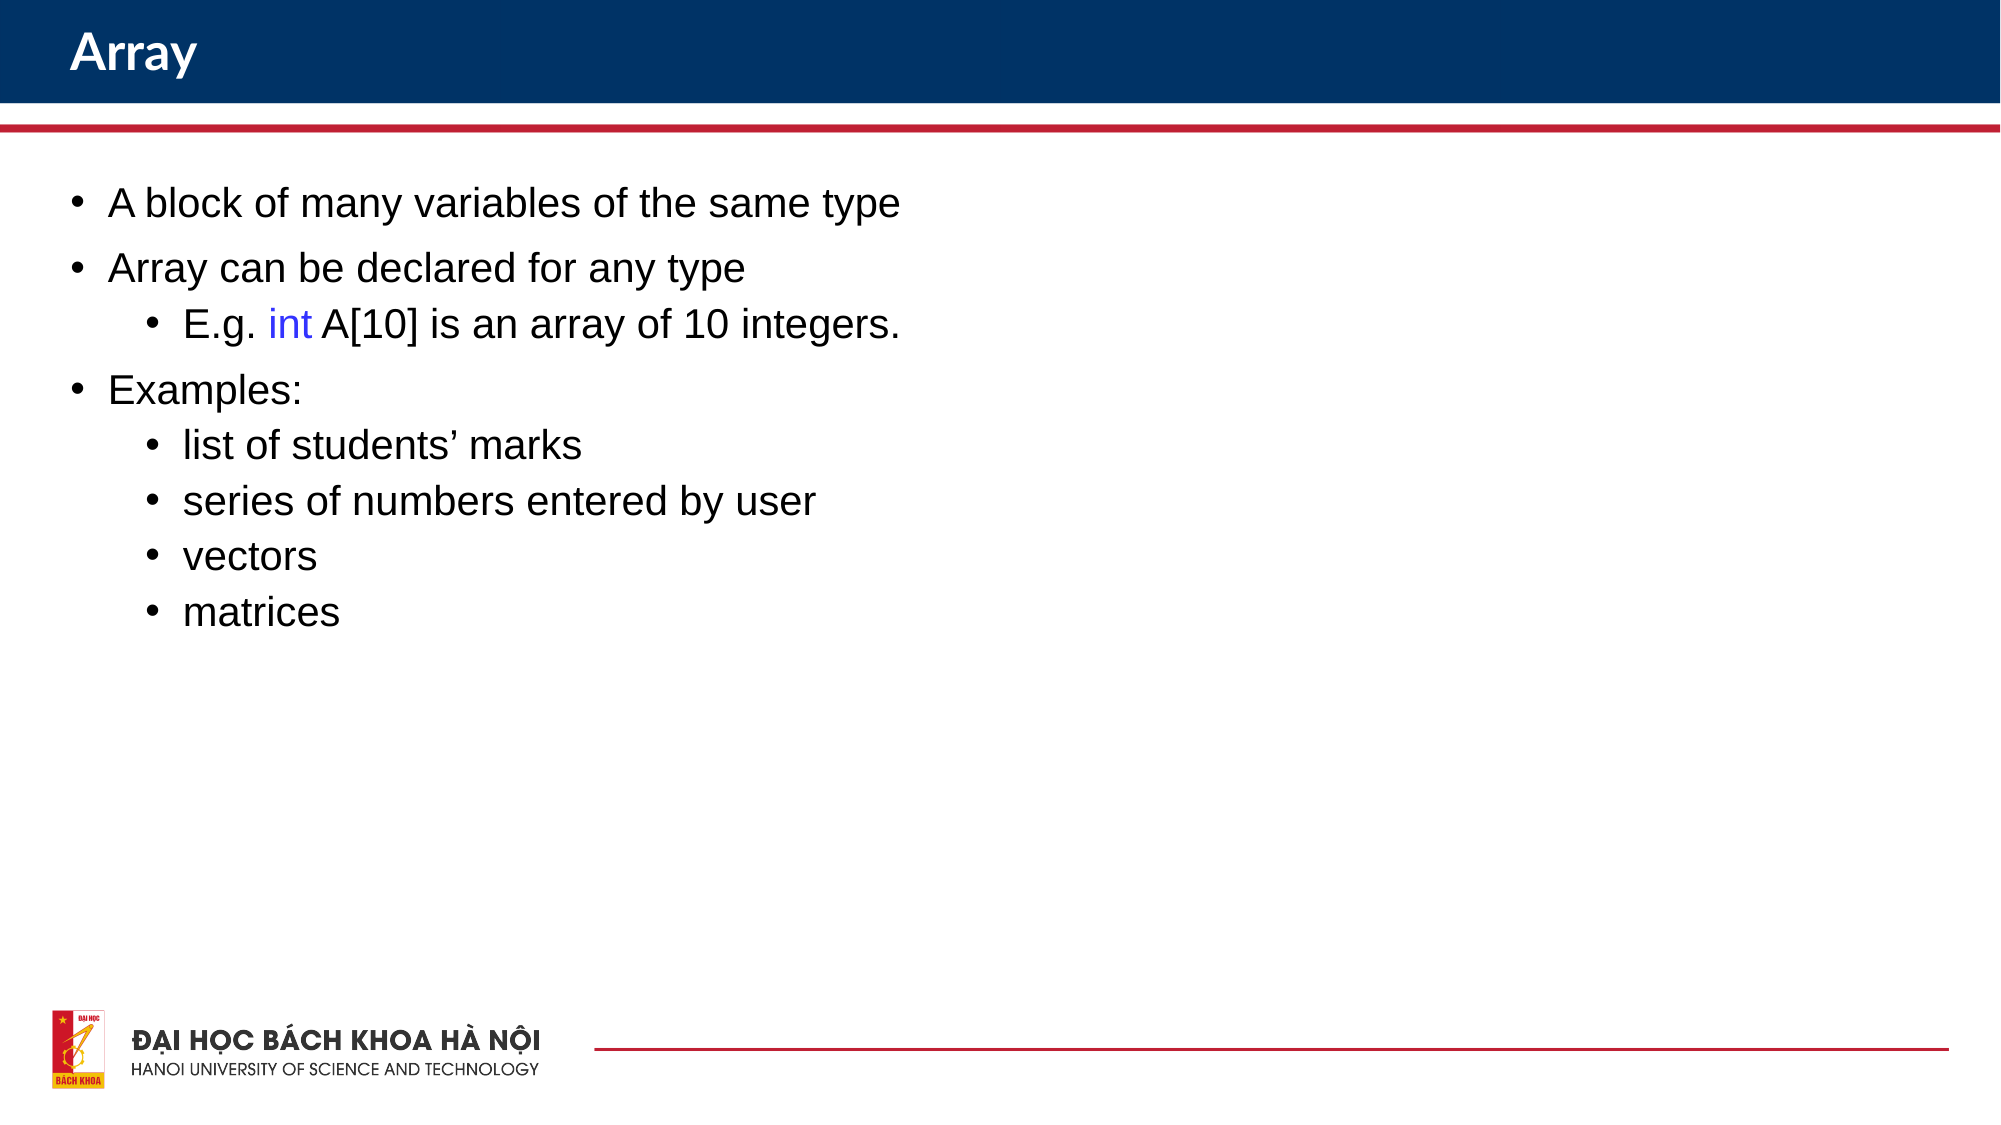

# Array
A block of many variables of the same type
Array can be declared for any type
E.g. int A[10] is an array of 10 integers.
Examples:
list of students’ marks
series of numbers entered by user
vectors
matrices